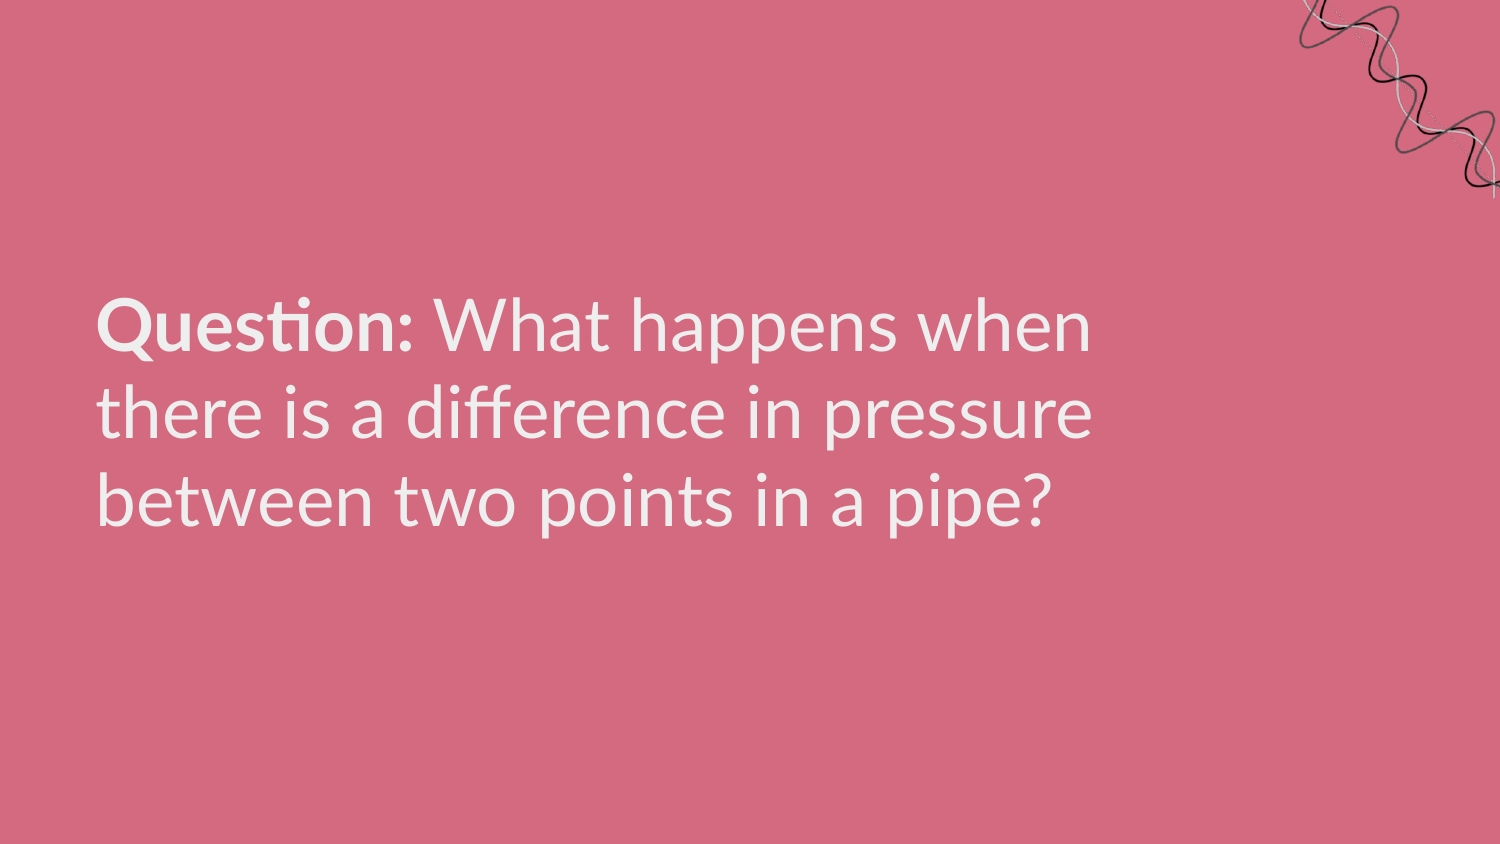

# Question: What happens when there is a difference in pressure between two points in a pipe?